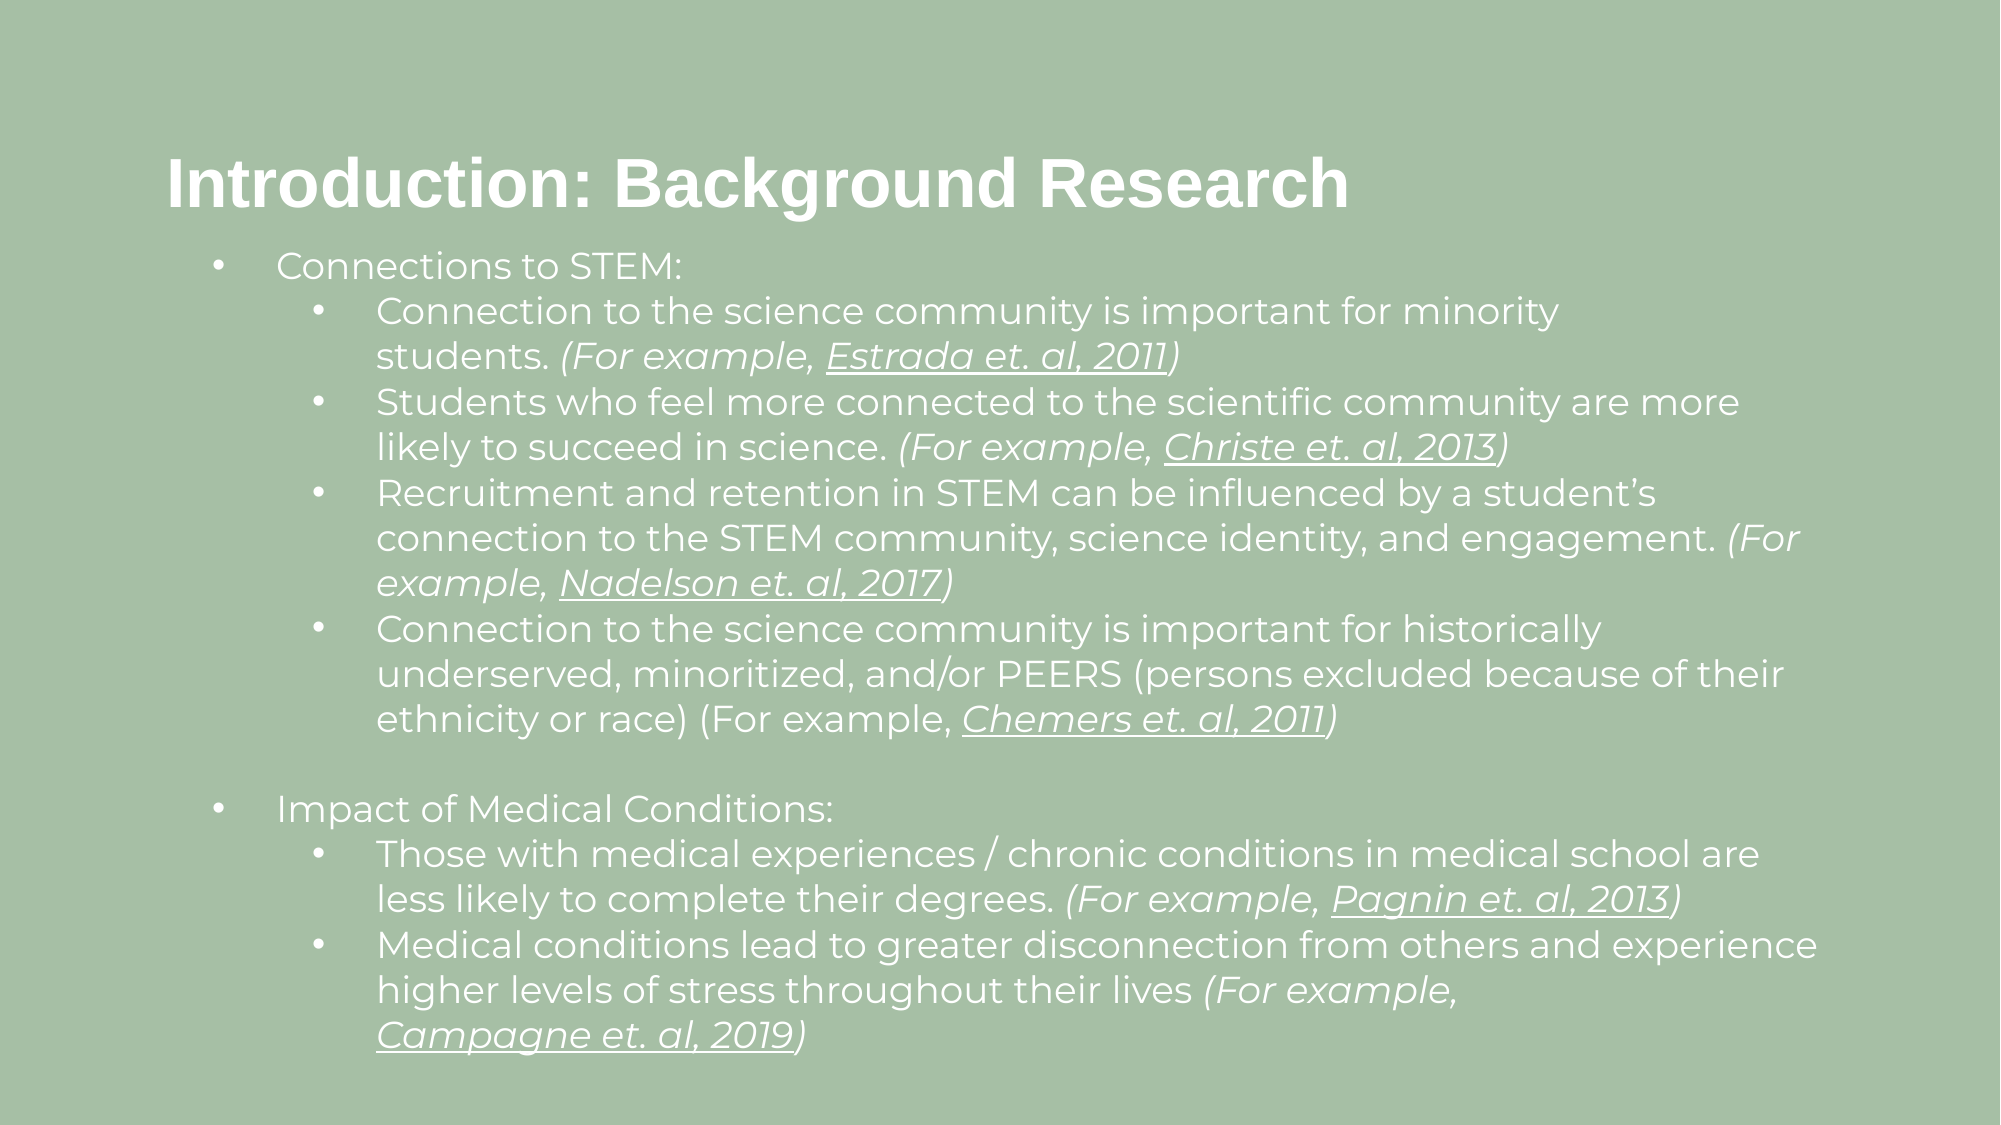

# Introduction: Background Research

Connections to STEM:
Connection to the science community is important for minority students. (For example, Estrada et. al, 2011)
Students who feel more connected to the scientific community are more likely to succeed in science. (For example, Christe et. al, 2013)
Recruitment and retention in STEM can be influenced by a student’s connection to the STEM community, science identity, and engagement. (For example, Nadelson et. al, 2017)
Connection to the science community is important for historically underserved, minoritized, and/or PEERS (persons excluded because of their ethnicity or race) (For example, Chemers et. al, 2011)

Impact of Medical Conditions:
Those with medical experiences / chronic conditions in medical school are less likely to complete their degrees. (For example, Pagnin et. al, 2013)
Medical conditions lead to greater disconnection from others and experience higher levels of stress throughout their lives (For example, Campagne et. al, 2019)